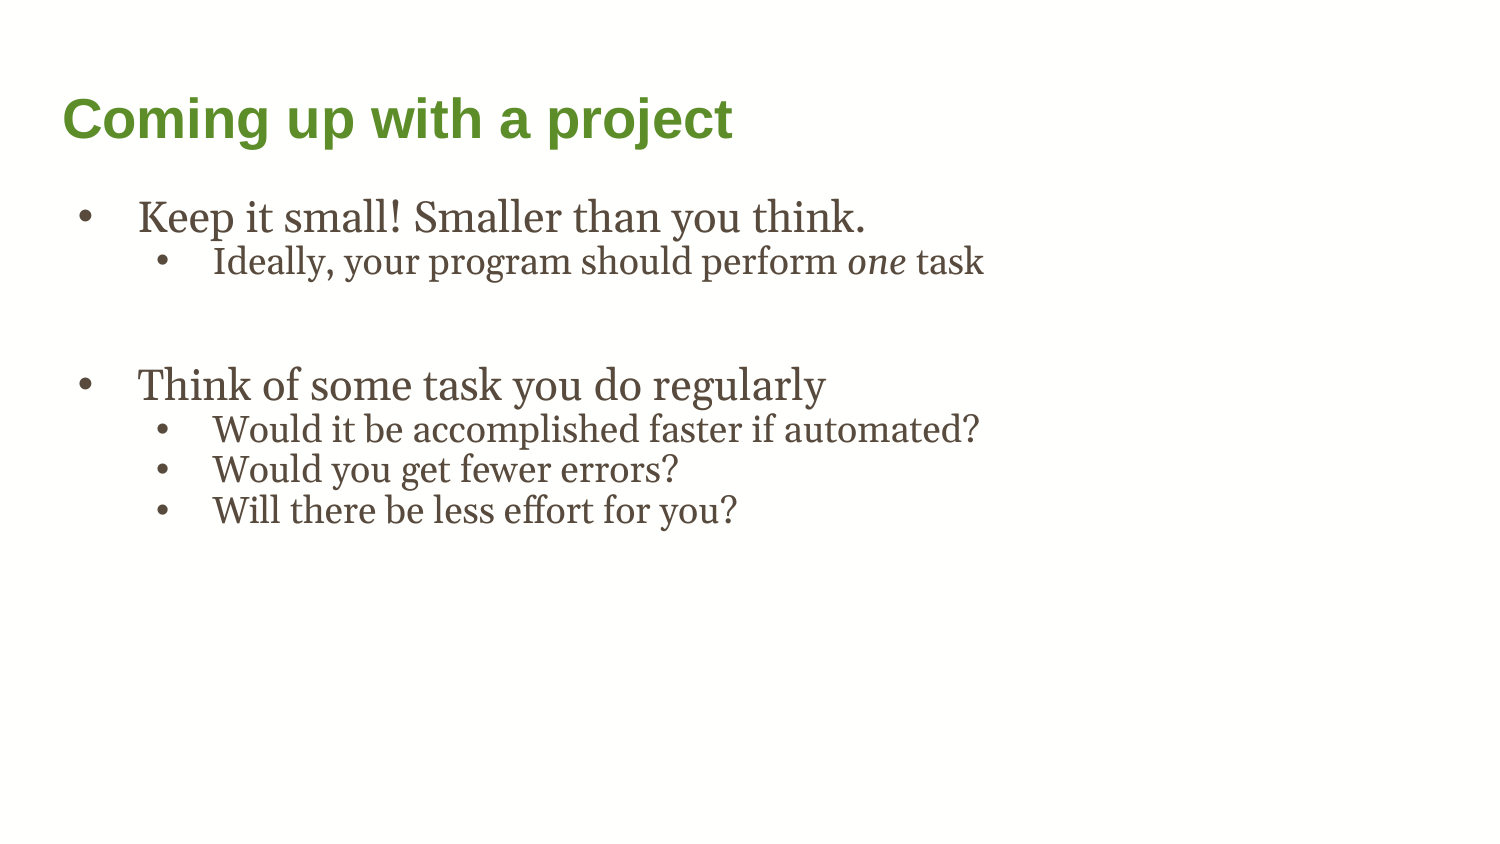

# Coming up with a project
Keep it small! Smaller than you think.
Ideally, your program should perform one task

Think of some task you do regularly
Would it be accomplished faster if automated?
Would you get fewer errors?
Will there be less effort for you?